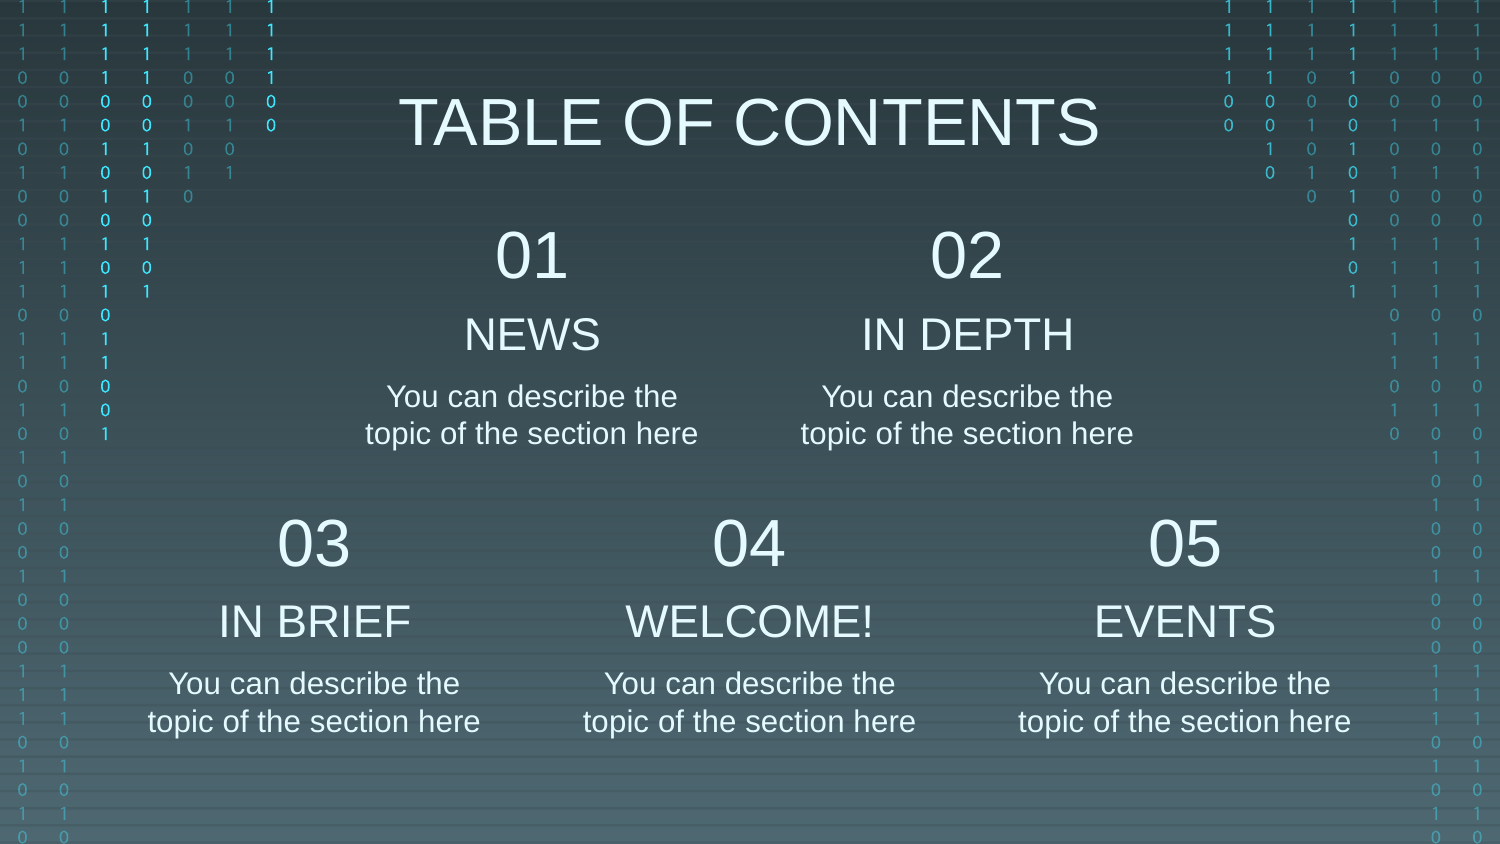

TABLE OF CONTENTS
# 01
02
NEWS
IN DEPTH
You can describe the topic of the section here
You can describe the topic of the section here
03
04
05
WELCOME!
IN BRIEF
EVENTS
You can describe the topic of the section here
You can describe the topic of the section here
You can describe the topic of the section here